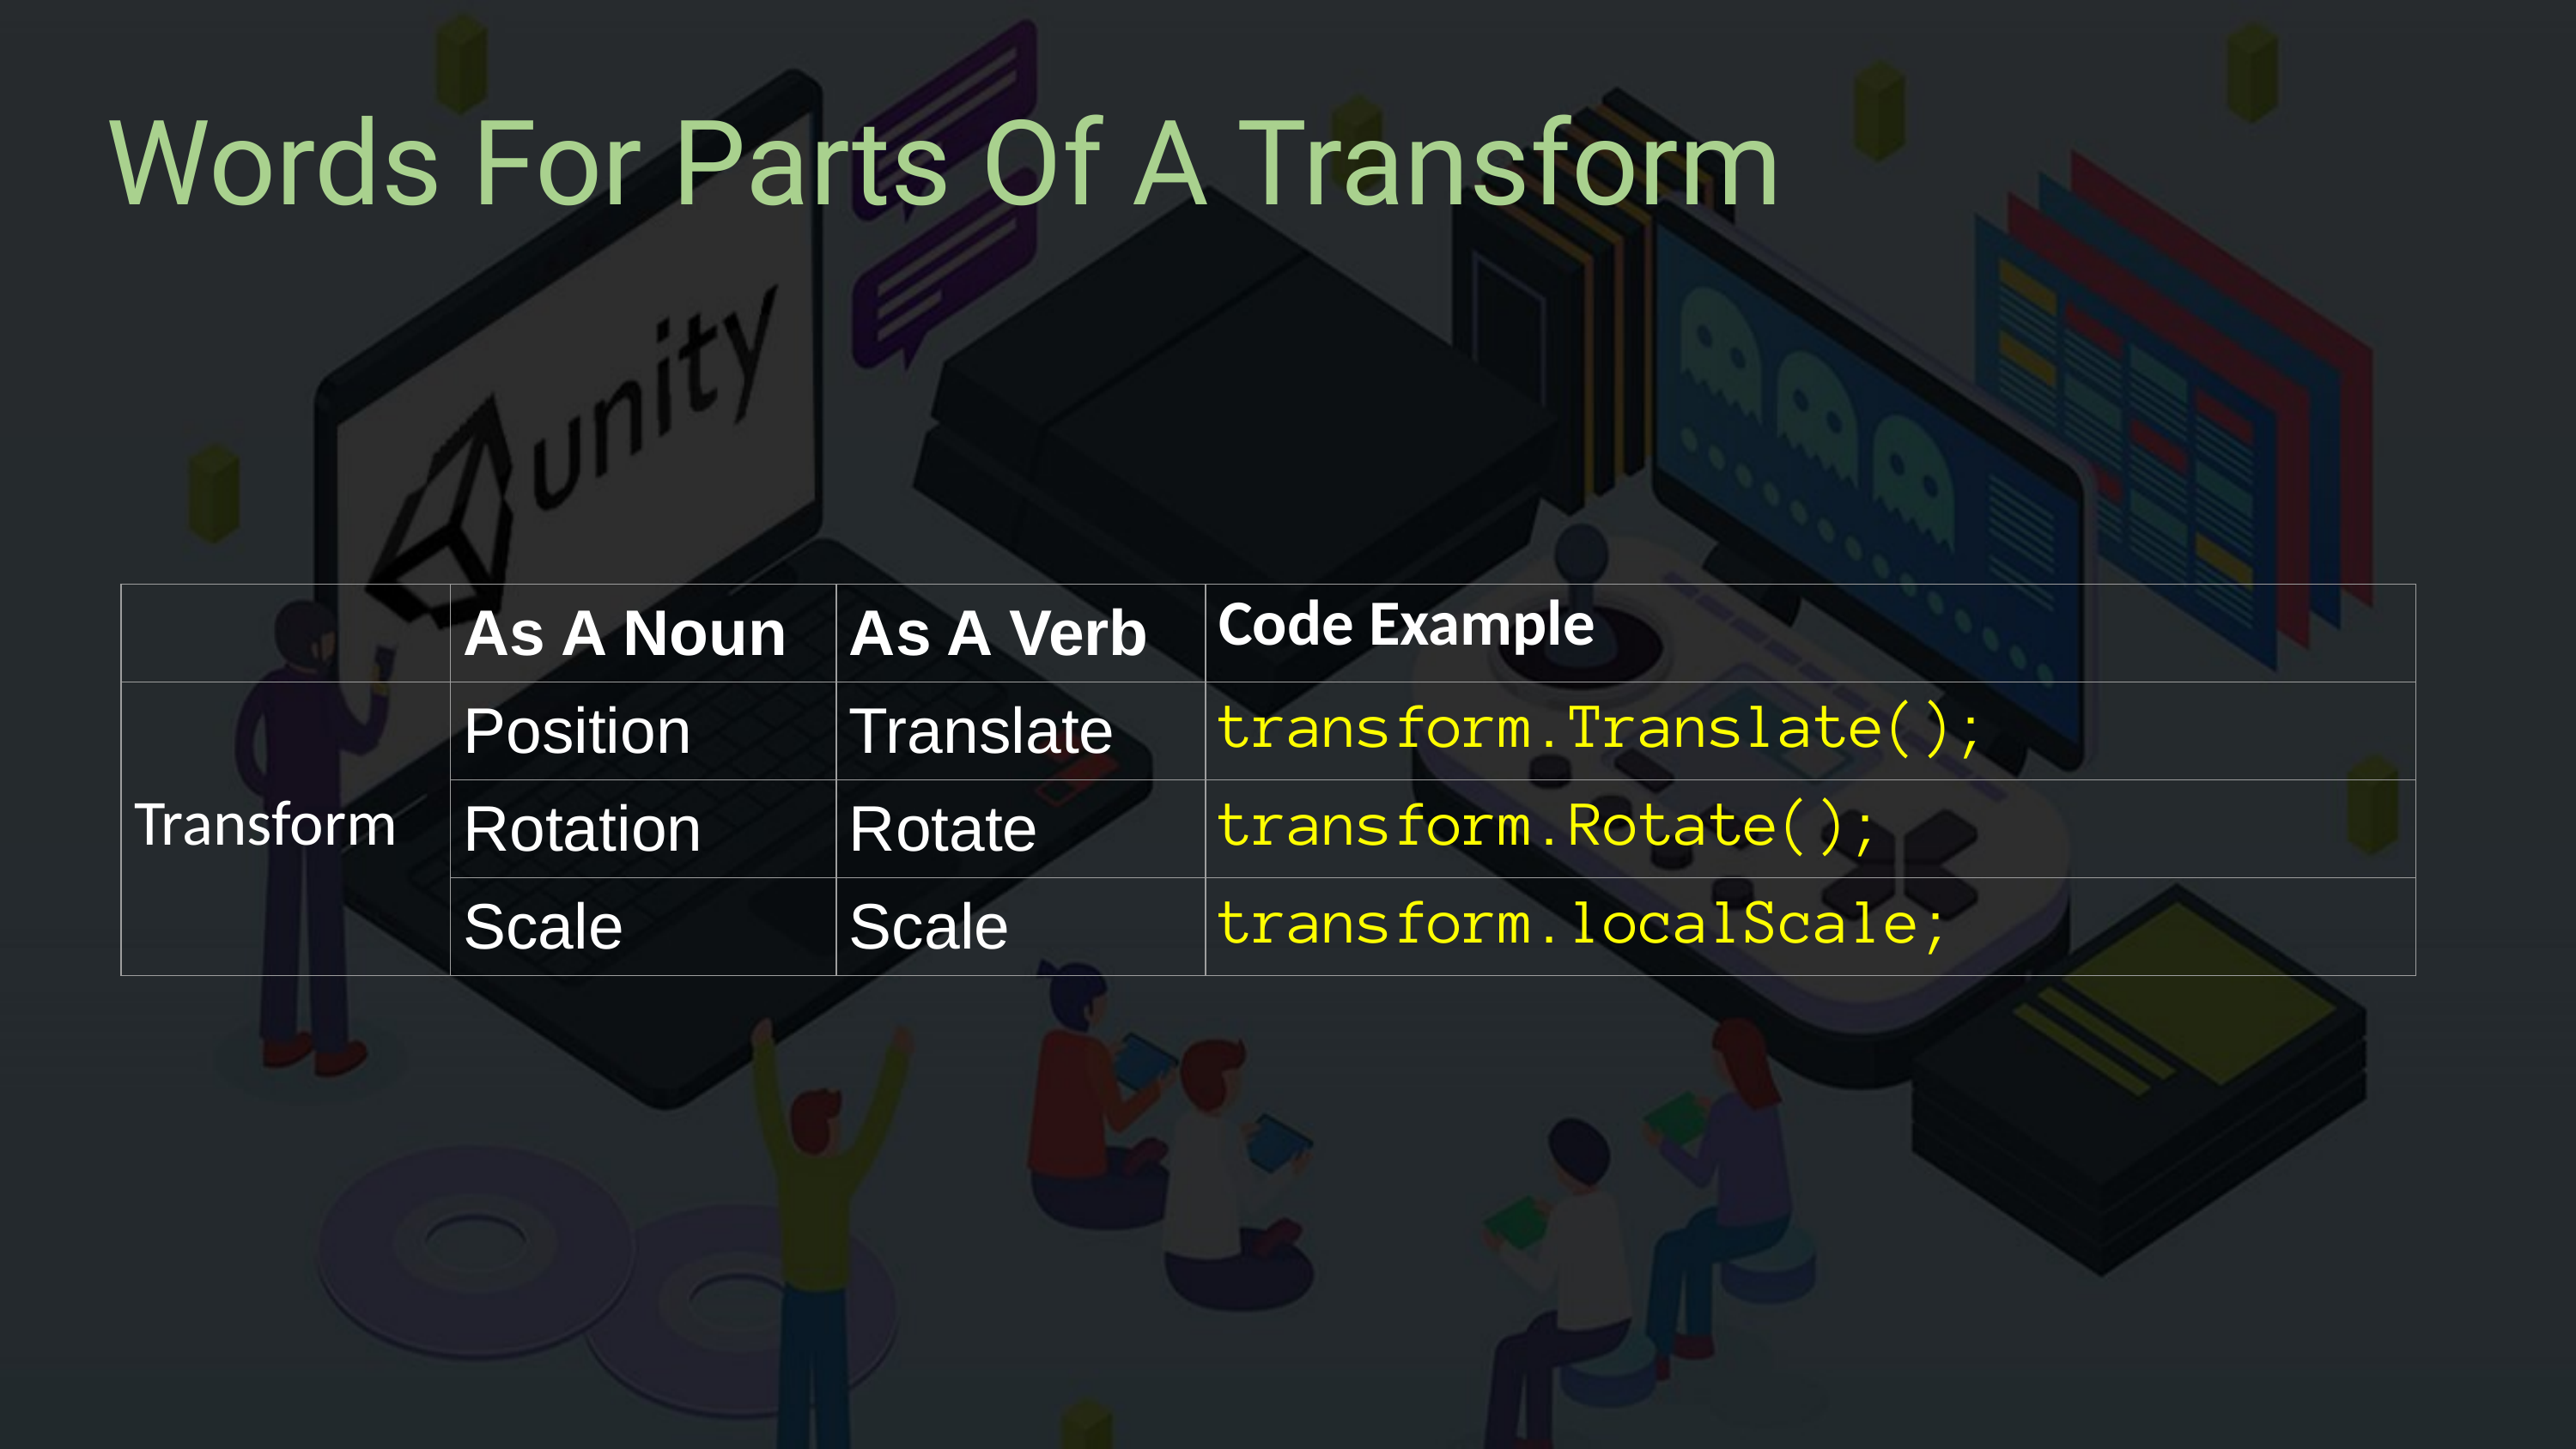

# Words For Parts Of A Transform
|  | As A Noun | As A Verb | Code Example |
| --- | --- | --- | --- |
| Transform | Position | Translate | transform.Translate(); |
|  | Rotation | Rotate | transform.Rotate(); |
|  | Scale | Scale | transform.localScale; |